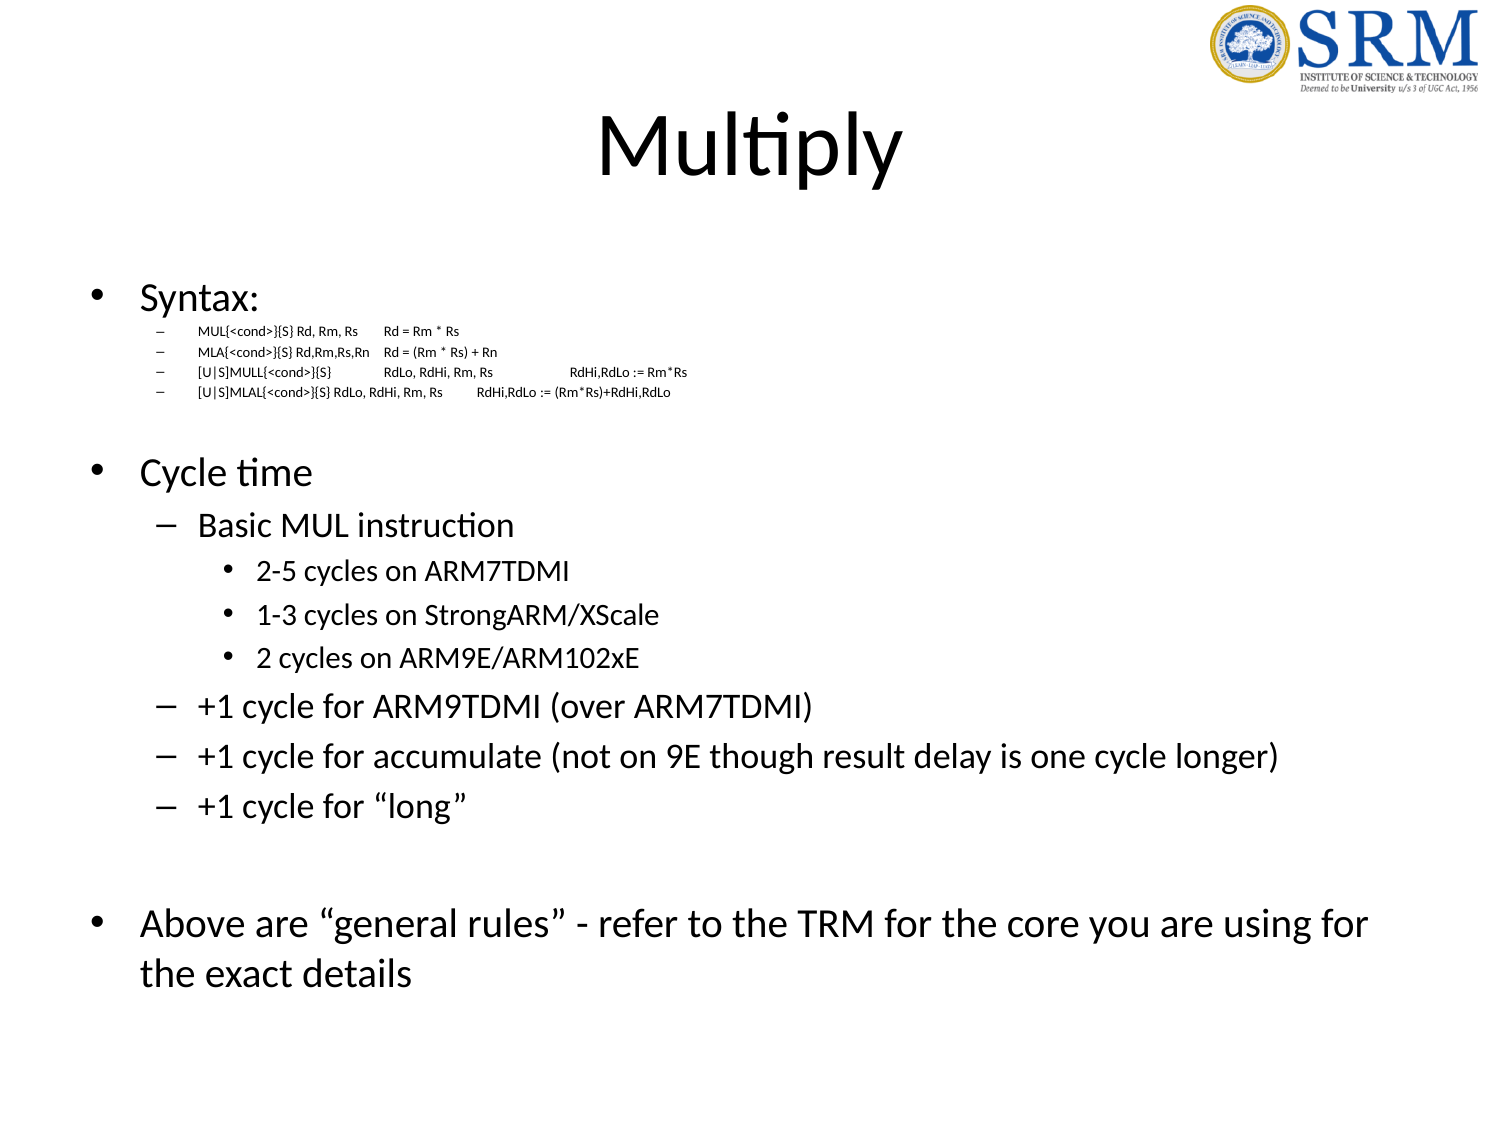

# Multiply
Syntax:
MUL{<cond>}{S} Rd, Rm, Rs				Rd = Rm * Rs
MLA{<cond>}{S} Rd,Rm,Rs,Rn				Rd = (Rm * Rs) + Rn
[U|S]MULL{<cond>}{S} 	RdLo, RdHi, Rm, Rs	RdHi,RdLo := Rm*Rs
[U|S]MLAL{<cond>}{S} RdLo, RdHi, Rm, Rs 		RdHi,RdLo := (Rm*Rs)+RdHi,RdLo

Cycle time
Basic MUL instruction
2-5 cycles on ARM7TDMI
1-3 cycles on StrongARM/XScale
2 cycles on ARM9E/ARM102xE
+1 cycle for ARM9TDMI (over ARM7TDMI)
+1 cycle for accumulate (not on 9E though result delay is one cycle longer)
+1 cycle for “long”

Above are “general rules” - refer to the TRM for the core you are using for the exact details